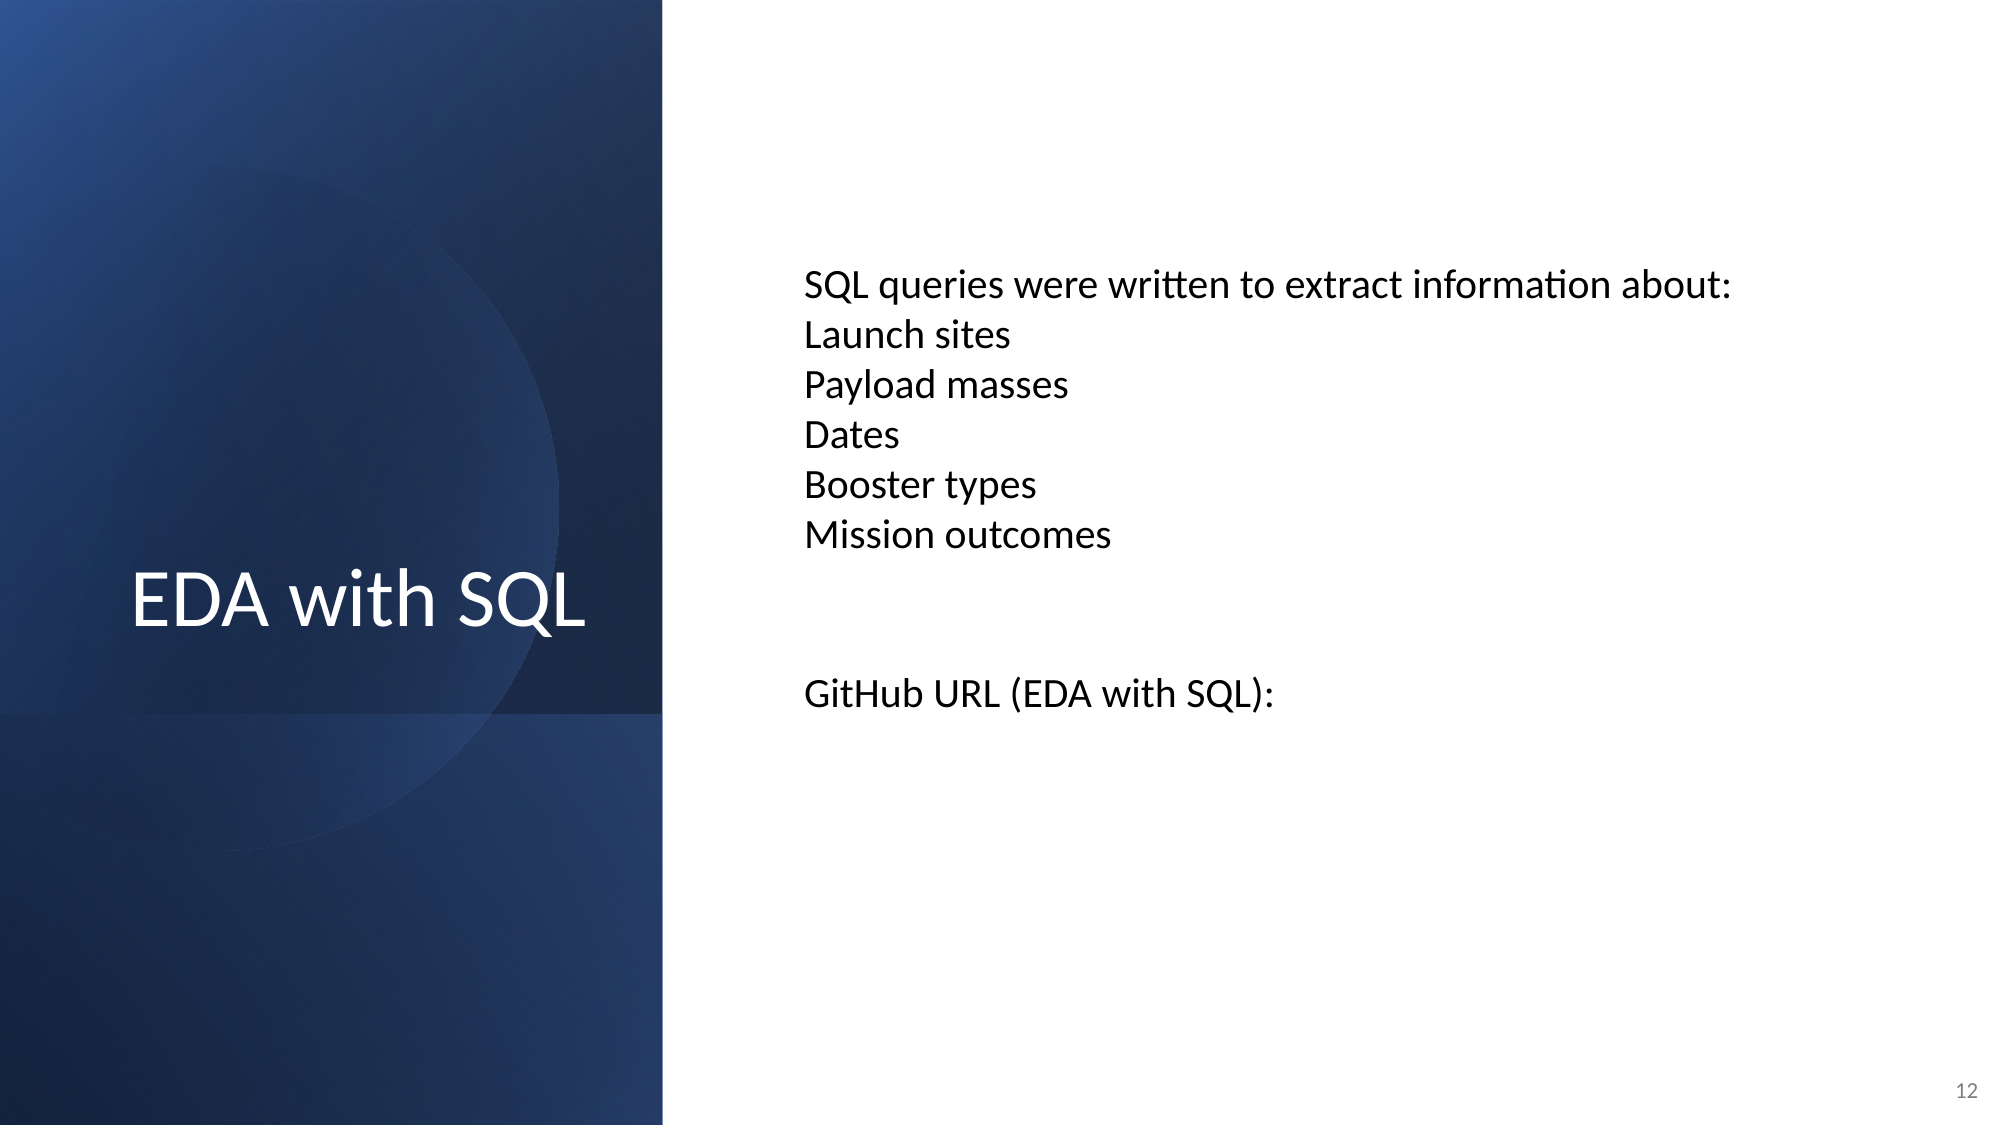

EDA with SQL
SQL queries were written to extract information about:
Launch sites
Payload masses
Dates
Booster types
Mission outcomes

GitHub URL (EDA with SQL):

12